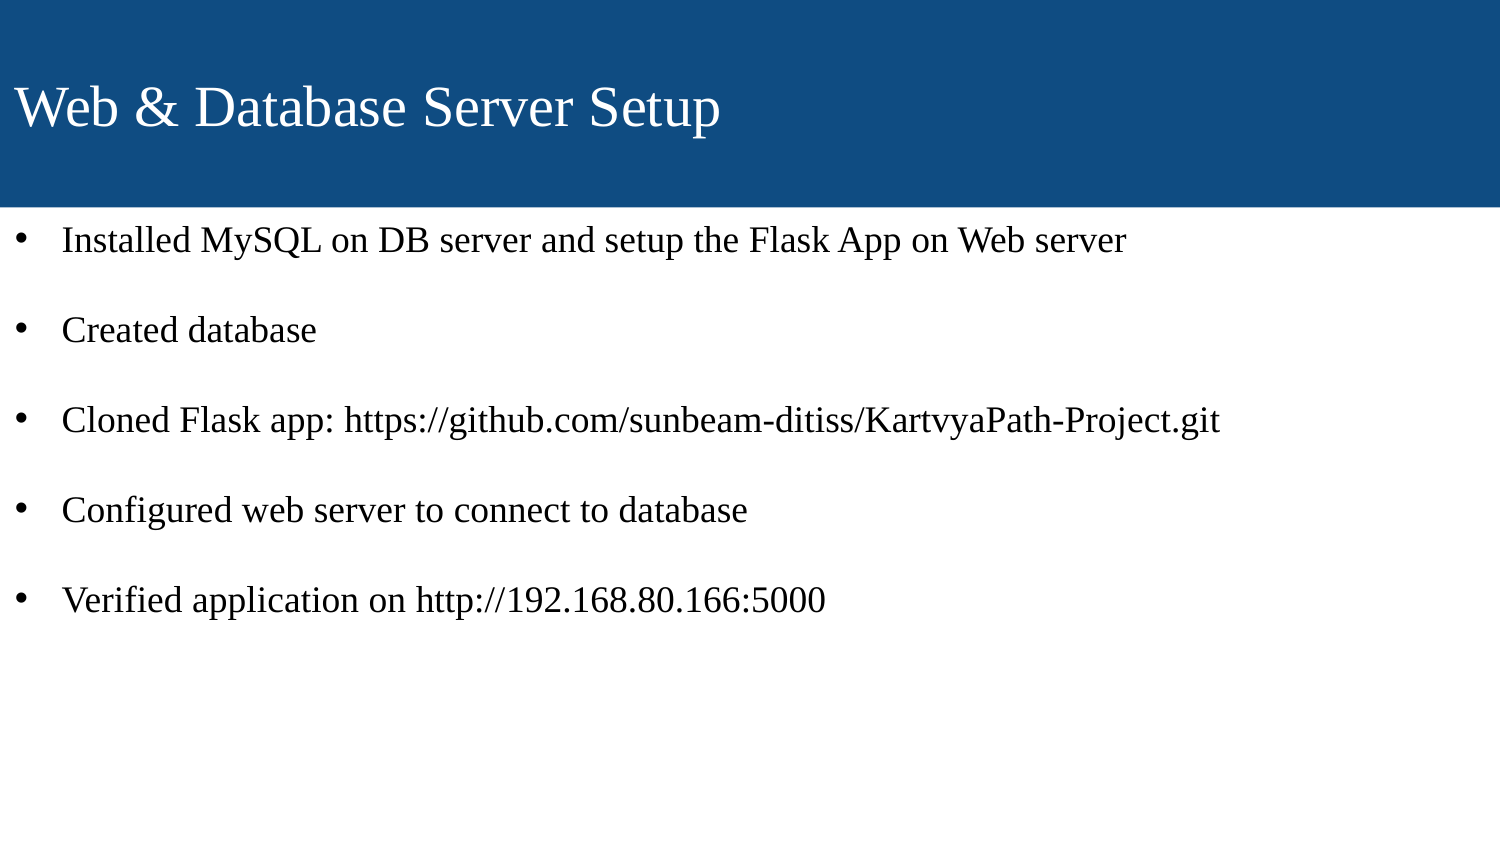

Web & Database Server Setup
Installed MySQL on DB server and setup the Flask App on Web server

Created database

Cloned Flask app: https://github.com/sunbeam-ditiss/KartvyaPath-Project.git

Configured web server to connect to database

Verified application on http://192.168.80.166:5000